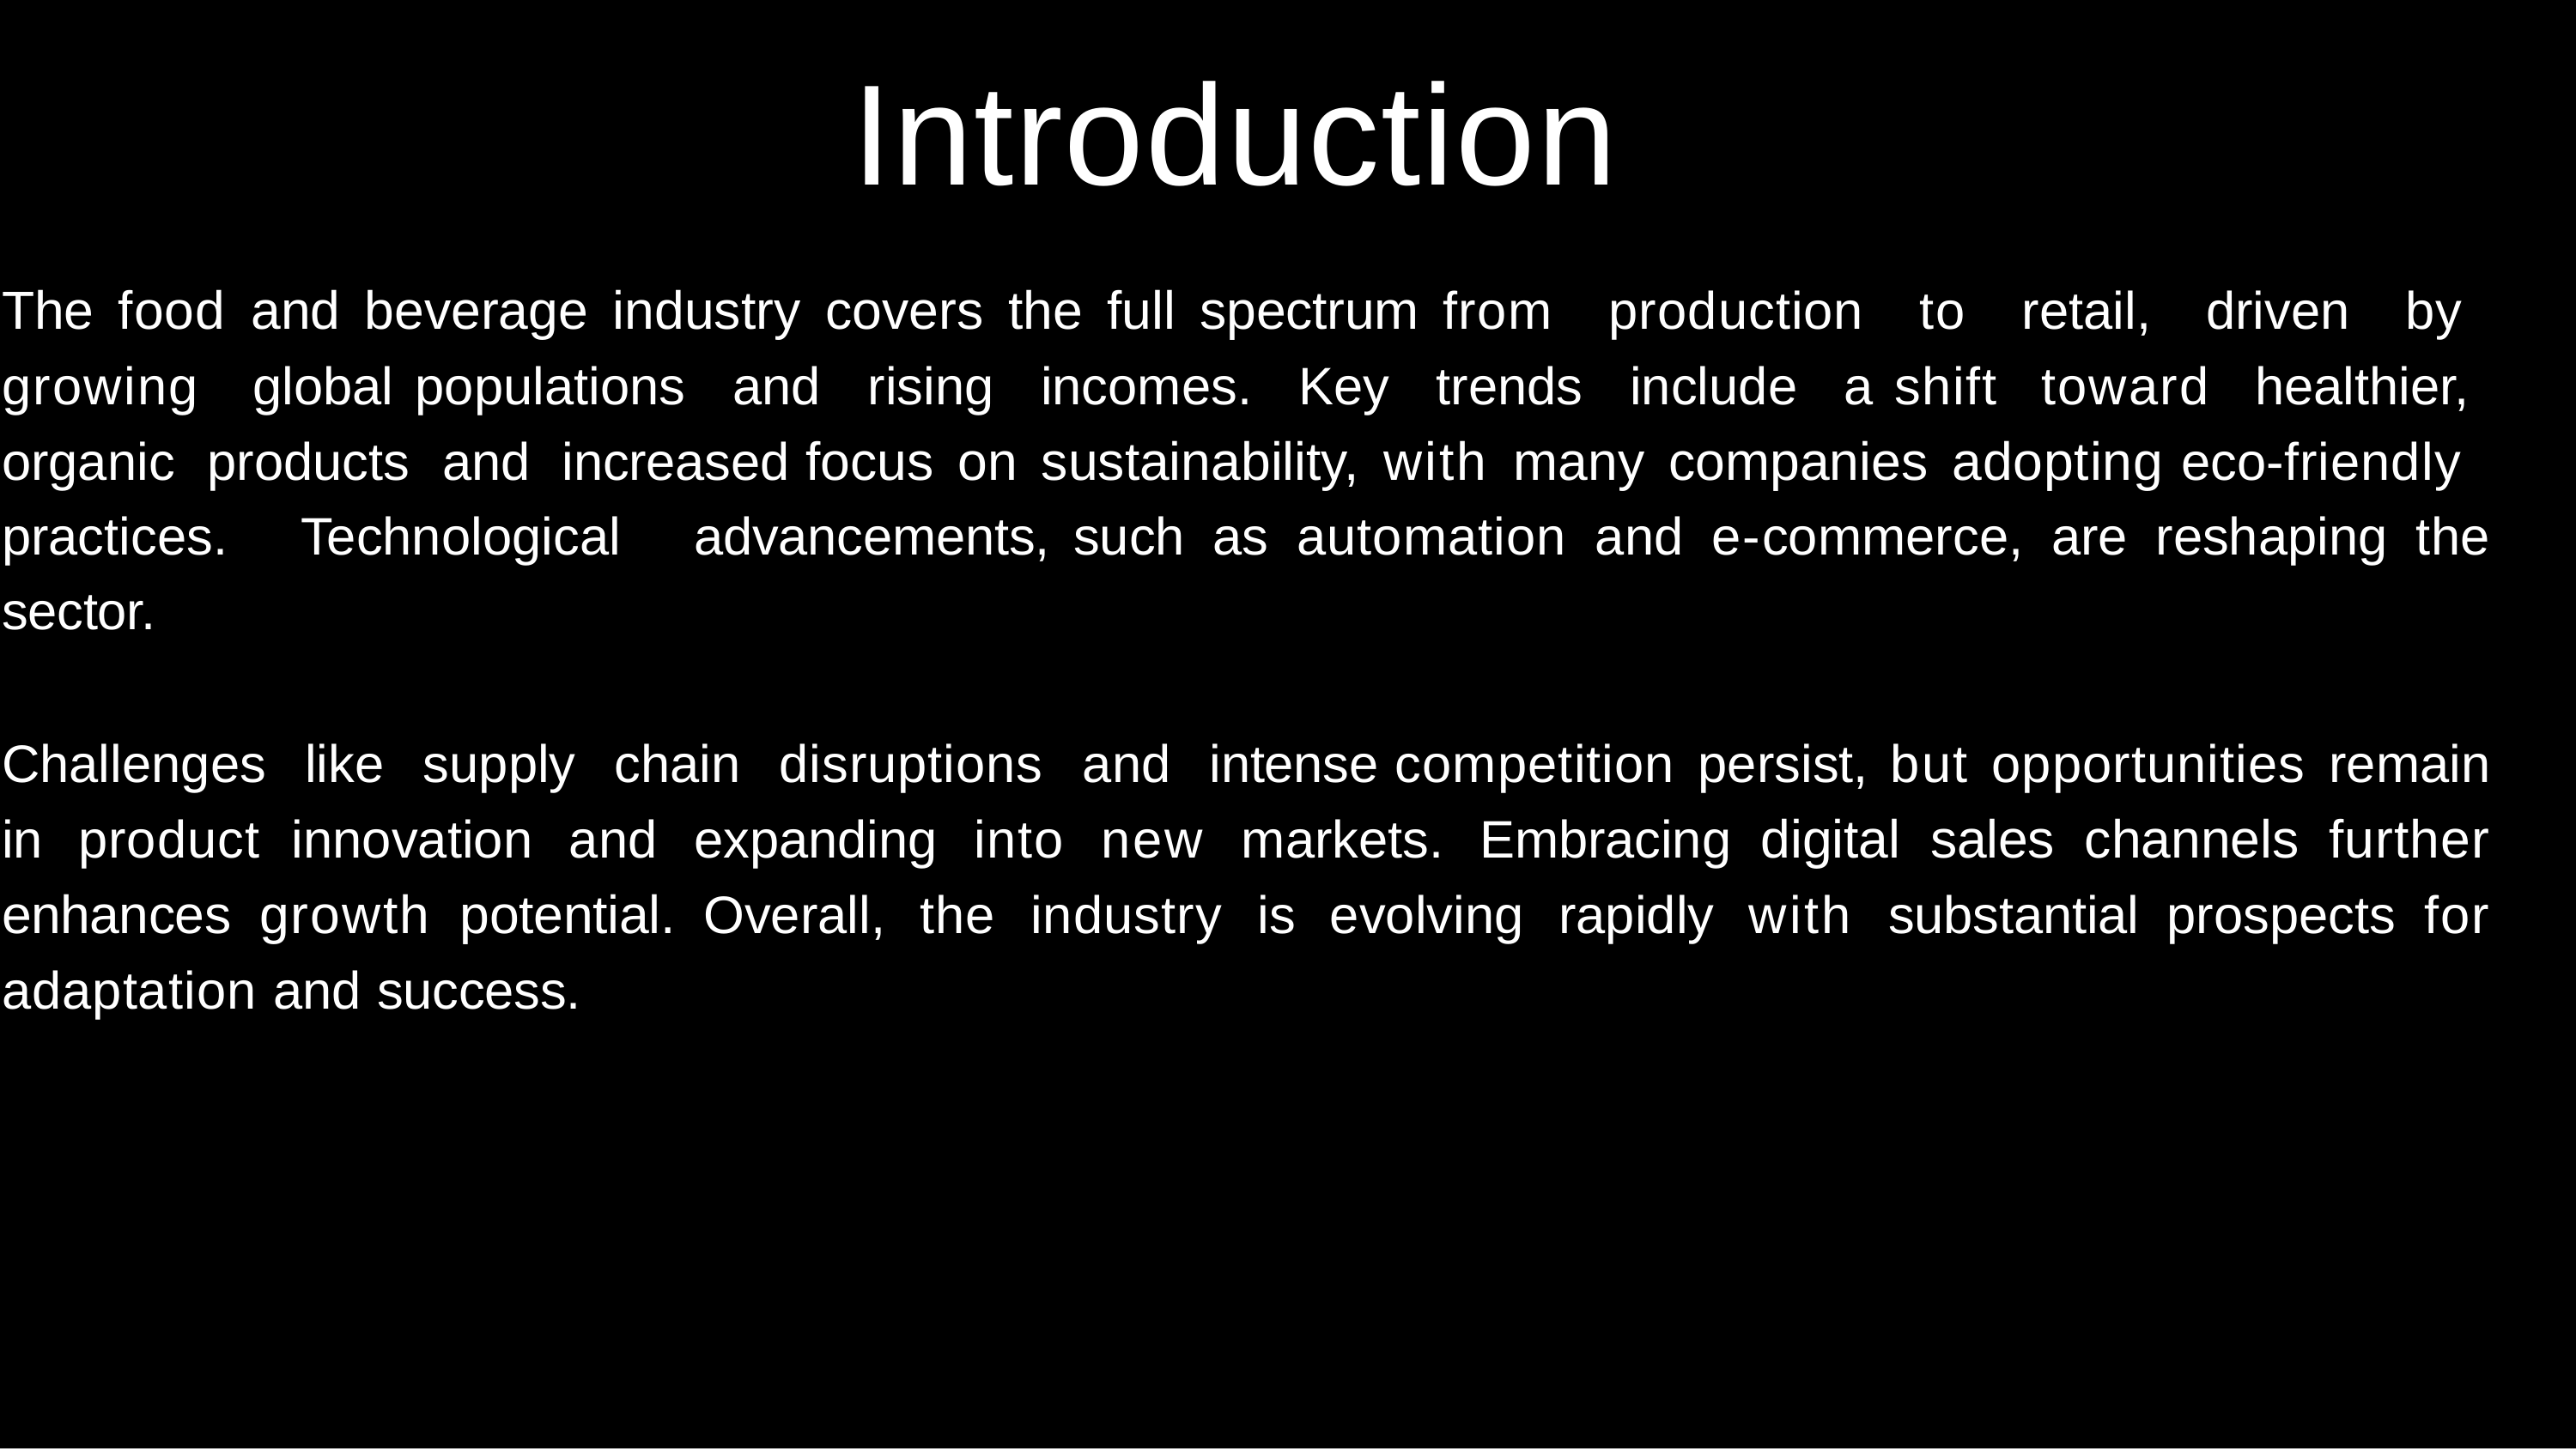

# Introduction
The food and beverage industry covers the full spectrum from  production  to  retail,  driven  by  growing  global populations  and  rising  incomes.  Key  trends  include  a shift  toward  healthier,  organic  products  and  increased focus on sustainability, with many companies adopting eco-friendly  practices.  Technological  advancements, such as automation and e-commerce, are reshaping the sector.

Challenges  like  supply  chain  disruptions  and  intense competition persist, but opportunities remain in product innovation and expanding into new markets. Embracing digital sales channels further enhances growth potential. Overall, the industry is evolving rapidly with substantial prospects for adaptation and success.